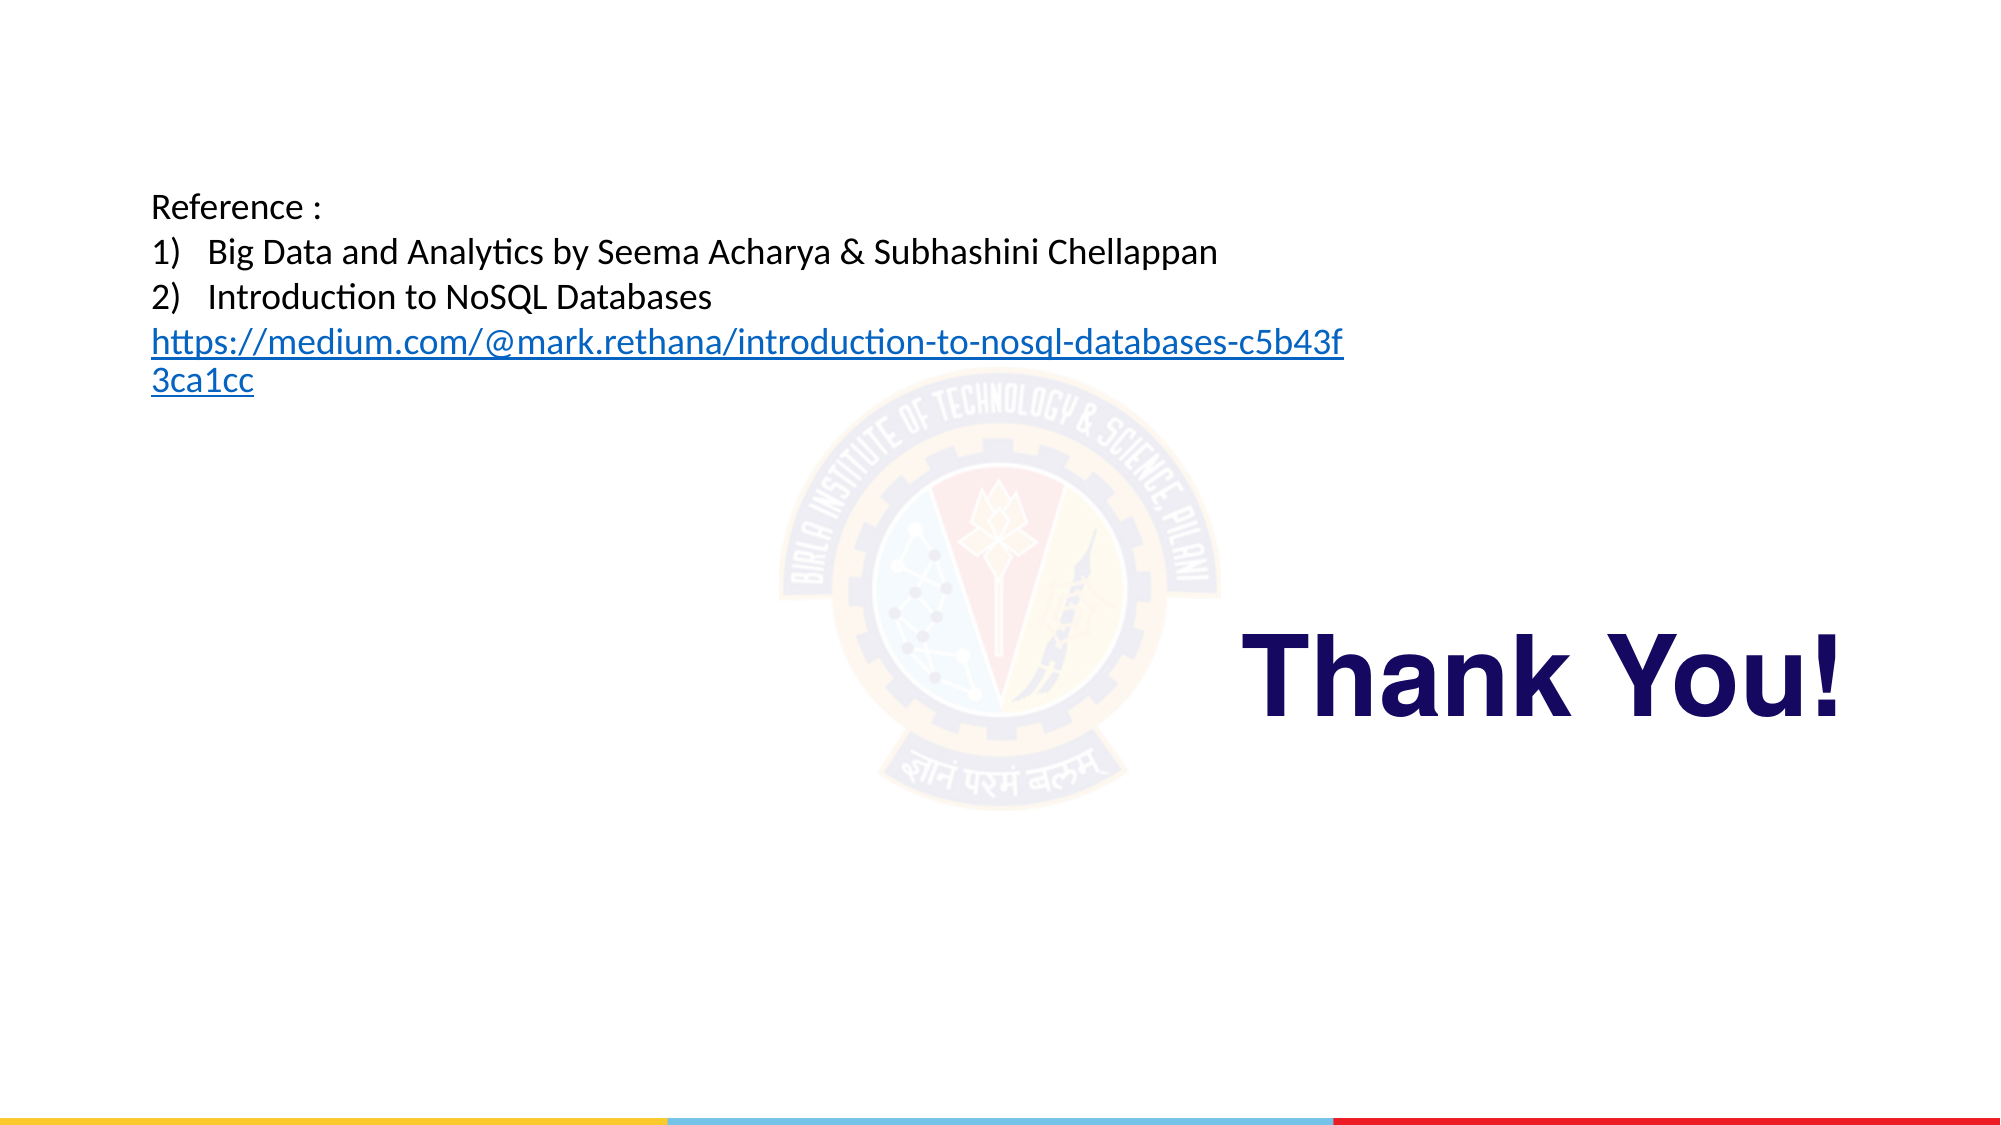

Reference :
Big Data and Analytics by Seema Acharya & Subhashini Chellappan
Introduction to NoSQL Databases
https://medium.com/@mark.rethana/introduction-to-nosql-databases-c5b43f3ca1cc
# Thank You!